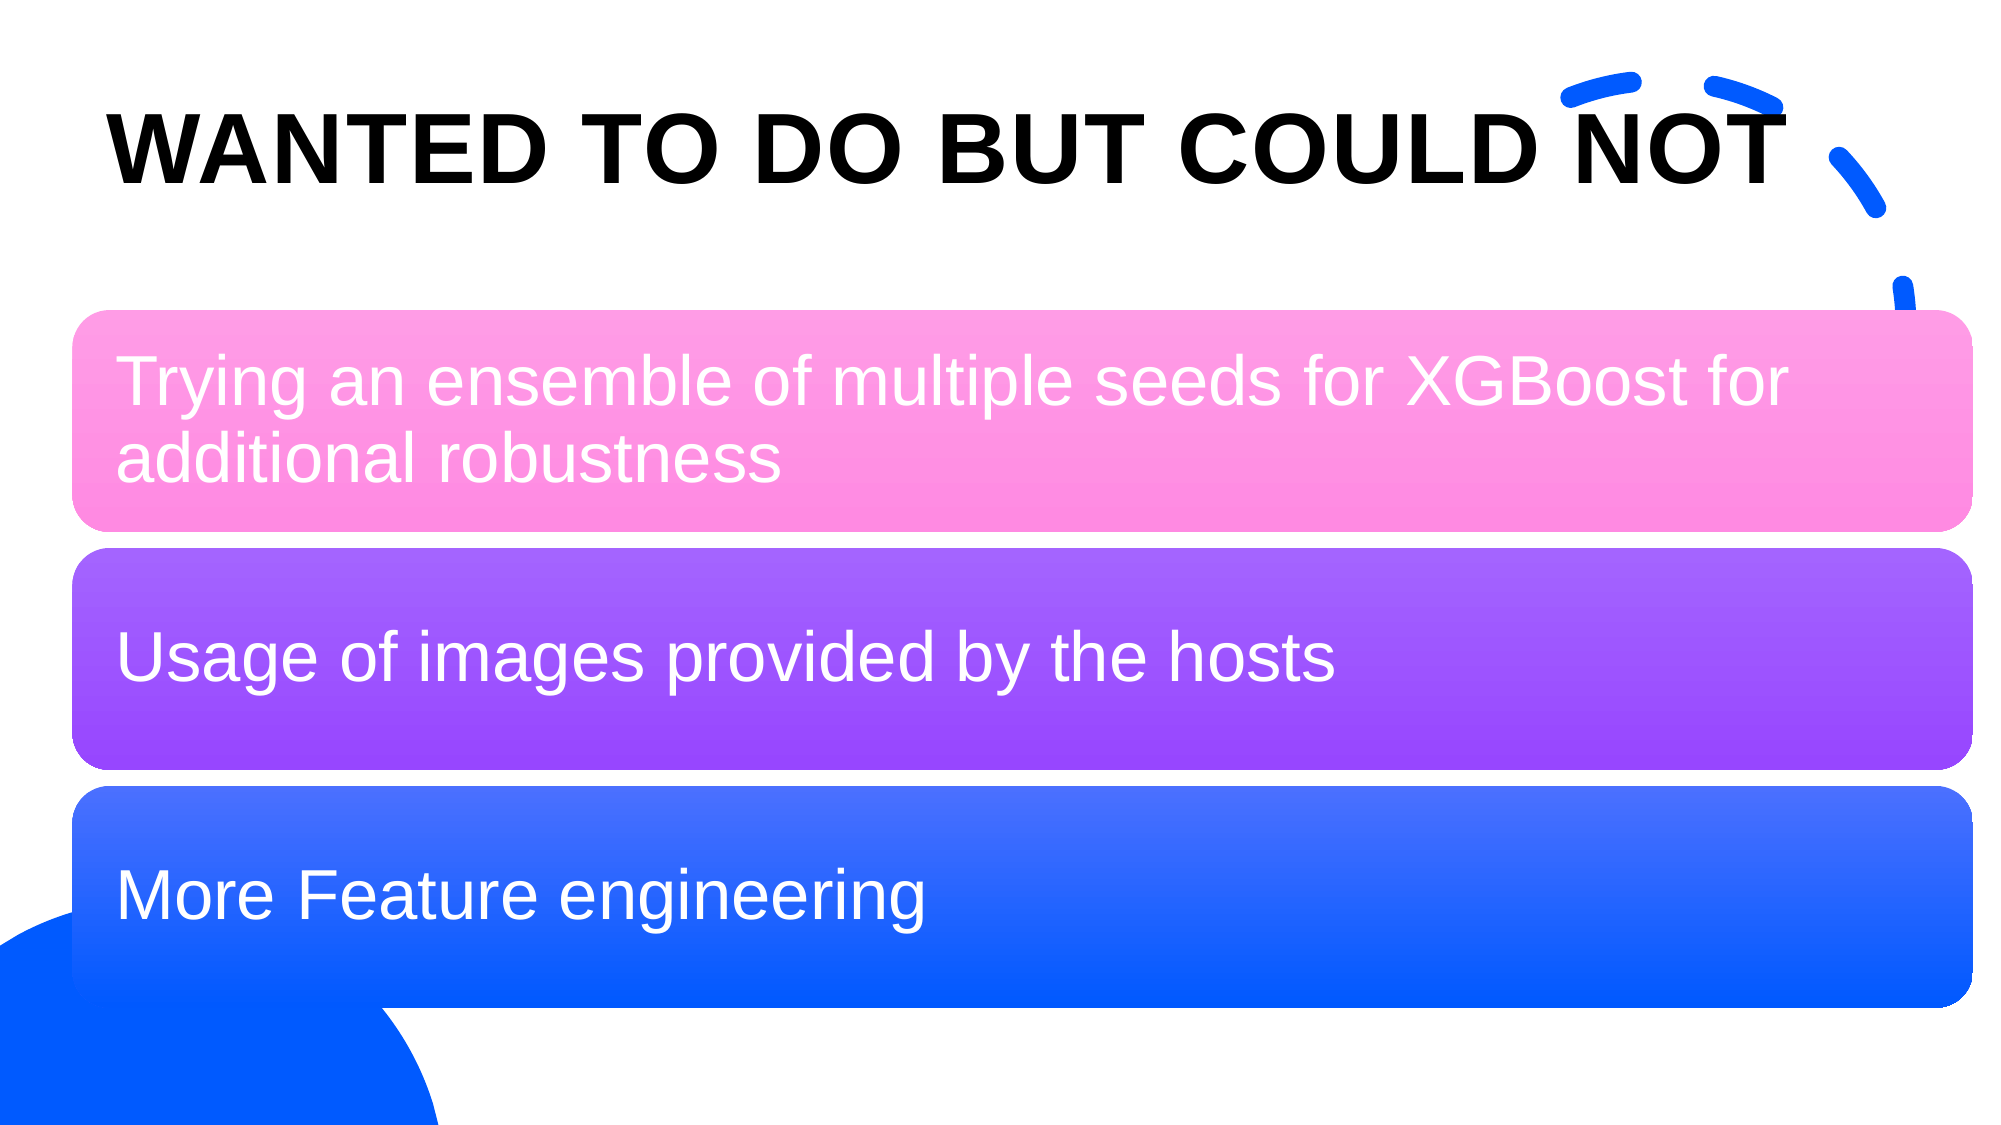

# Wanted To DO but could not

Trying an ensemble of multiple seeds for XGBoost for additional robustness
Usage of images provided by the hosts
More Feature engineering